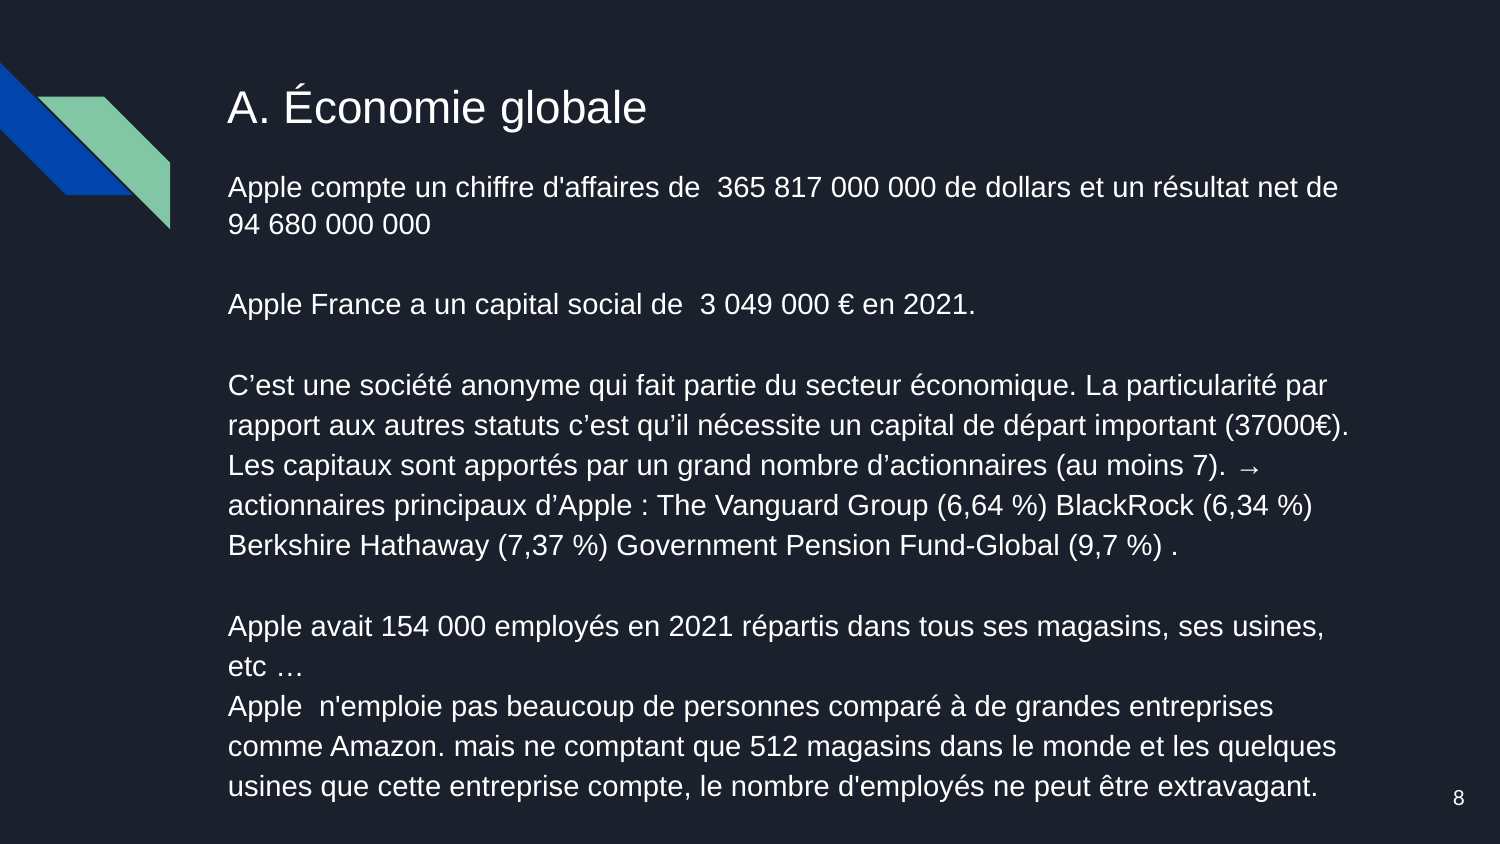

# A. Économie globale
Apple compte un chiffre d'affaires de  365 817 000 000 de dollars et un résultat net de 94 680 000 000

Apple France a un capital social de  3 049 000 € en 2021.

C’est une société anonyme qui fait partie du secteur économique. La particularité par rapport aux autres statuts c’est qu’il nécessite un capital de départ important (37000€). Les capitaux sont apportés par un grand nombre d’actionnaires (au moins 7). → actionnaires principaux d’Apple : The Vanguard Group (6,64 %) BlackRock (6,34 %) Berkshire Hathaway (7,37 %) Government Pension Fund-Global (9,7 %) .

Apple avait 154 000 employés en 2021 répartis dans tous ses magasins, ses usines, etc …
Apple  n'emploie pas beaucoup de personnes comparé à de grandes entreprises comme Amazon. mais ne comptant que 512 magasins dans le monde et les quelques usines que cette entreprise compte, le nombre d'employés ne peut être extravagant.

8